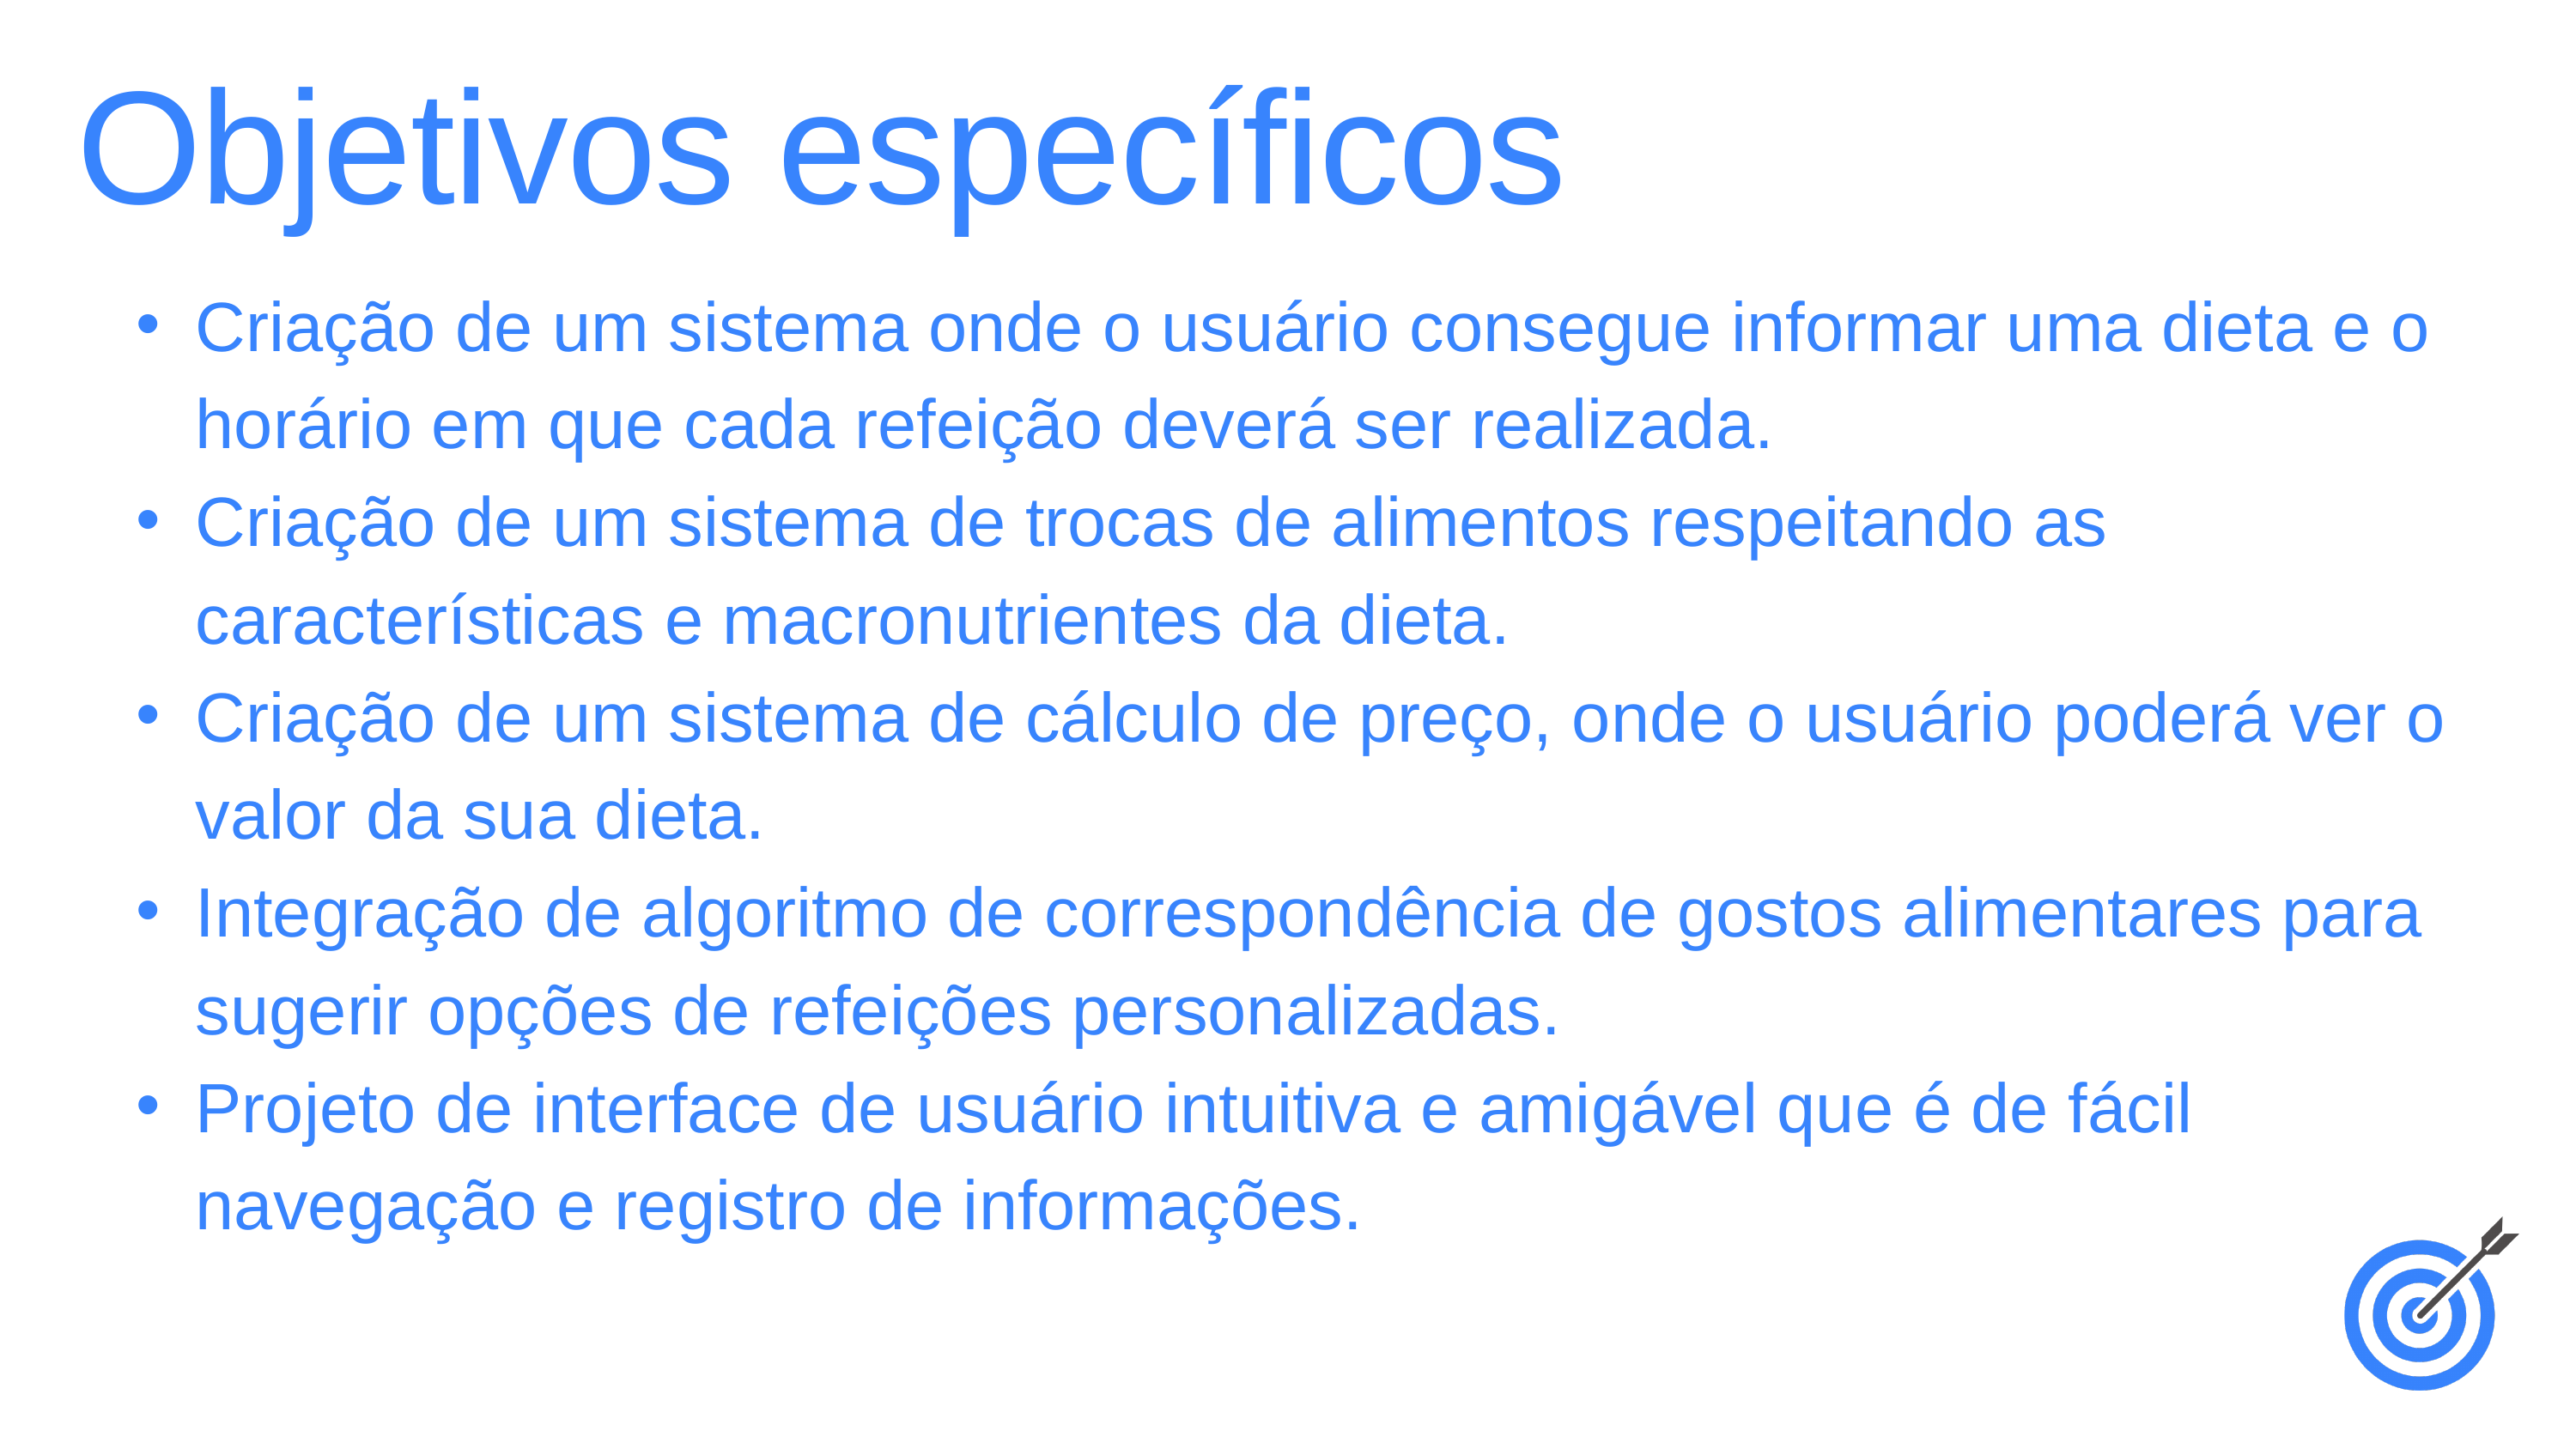

Objetivos específicos
Criação de um sistema onde o usuário consegue informar uma dieta e o horário em que cada refeição deverá ser realizada.
Criação de um sistema de trocas de alimentos respeitando as características e macronutrientes da dieta.
Criação de um sistema de cálculo de preço, onde o usuário poderá ver o valor da sua dieta.
Integração de algoritmo de correspondência de gostos alimentares para sugerir opções de refeições personalizadas.
Projeto de interface de usuário intuitiva e amigável que é de fácil navegação e registro de informações.